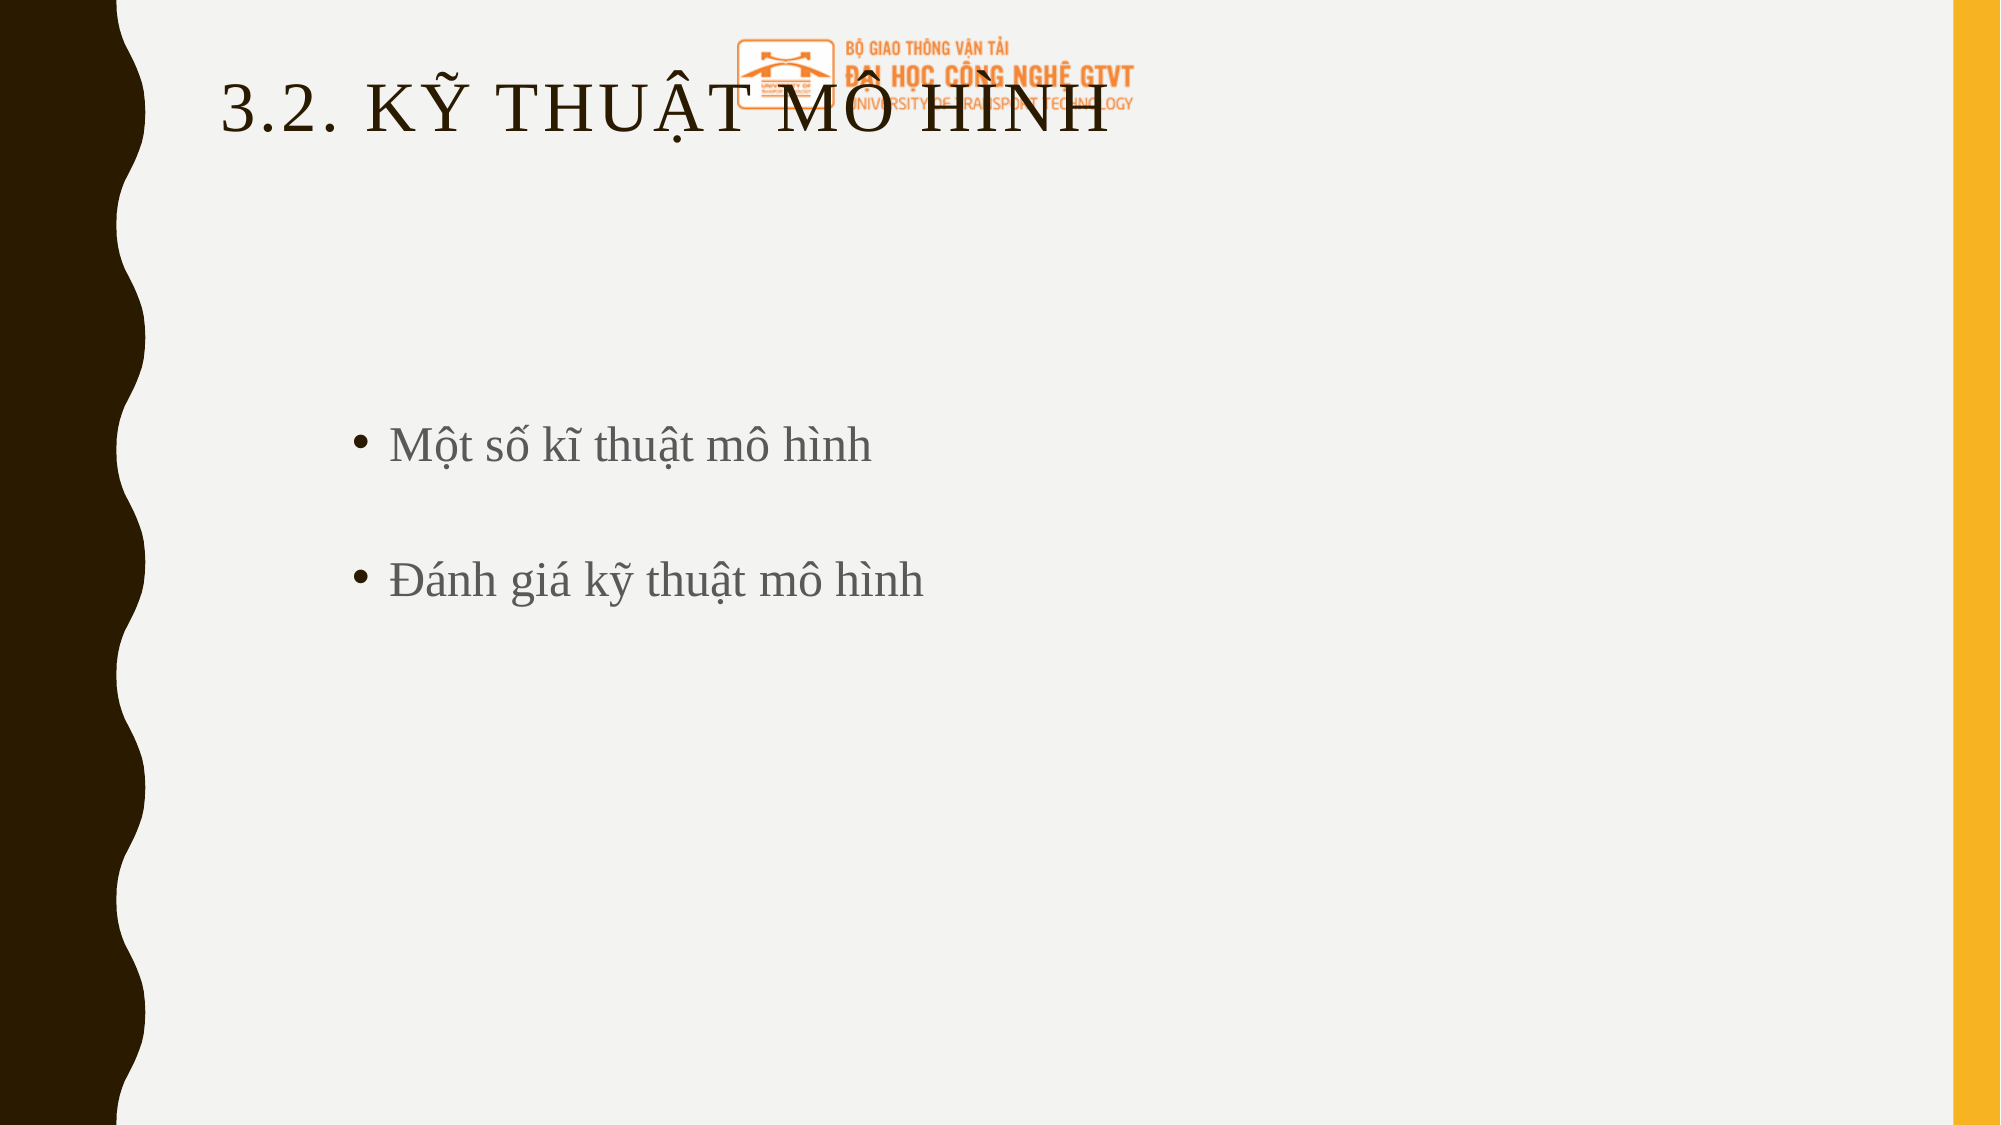

# 3.2. Kỹ thuật mô hình
Một số kĩ thuật mô hình
Đánh giá kỹ thuật mô hình